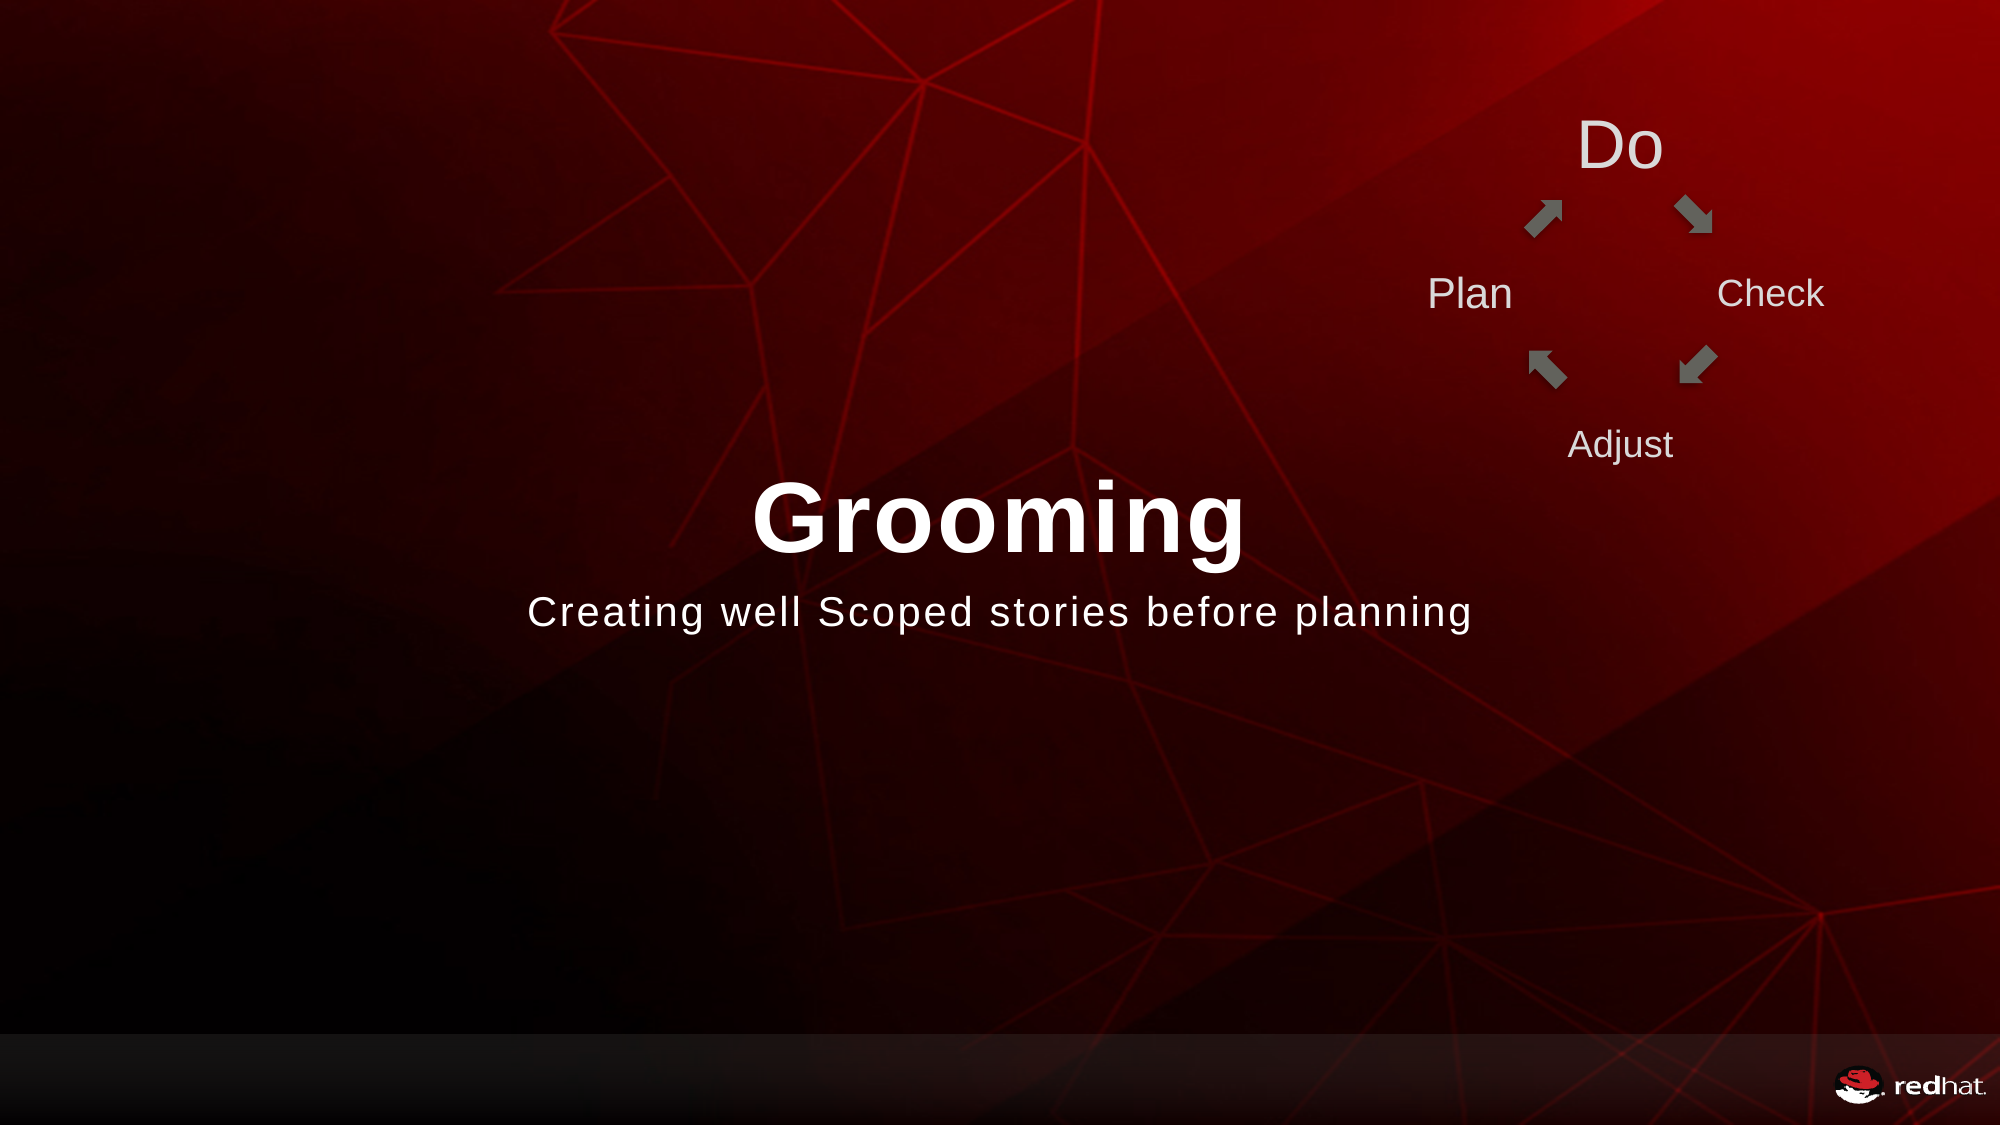

Do
Check
Adjust
Plan
# Grooming
Creating well Scoped stories before planning